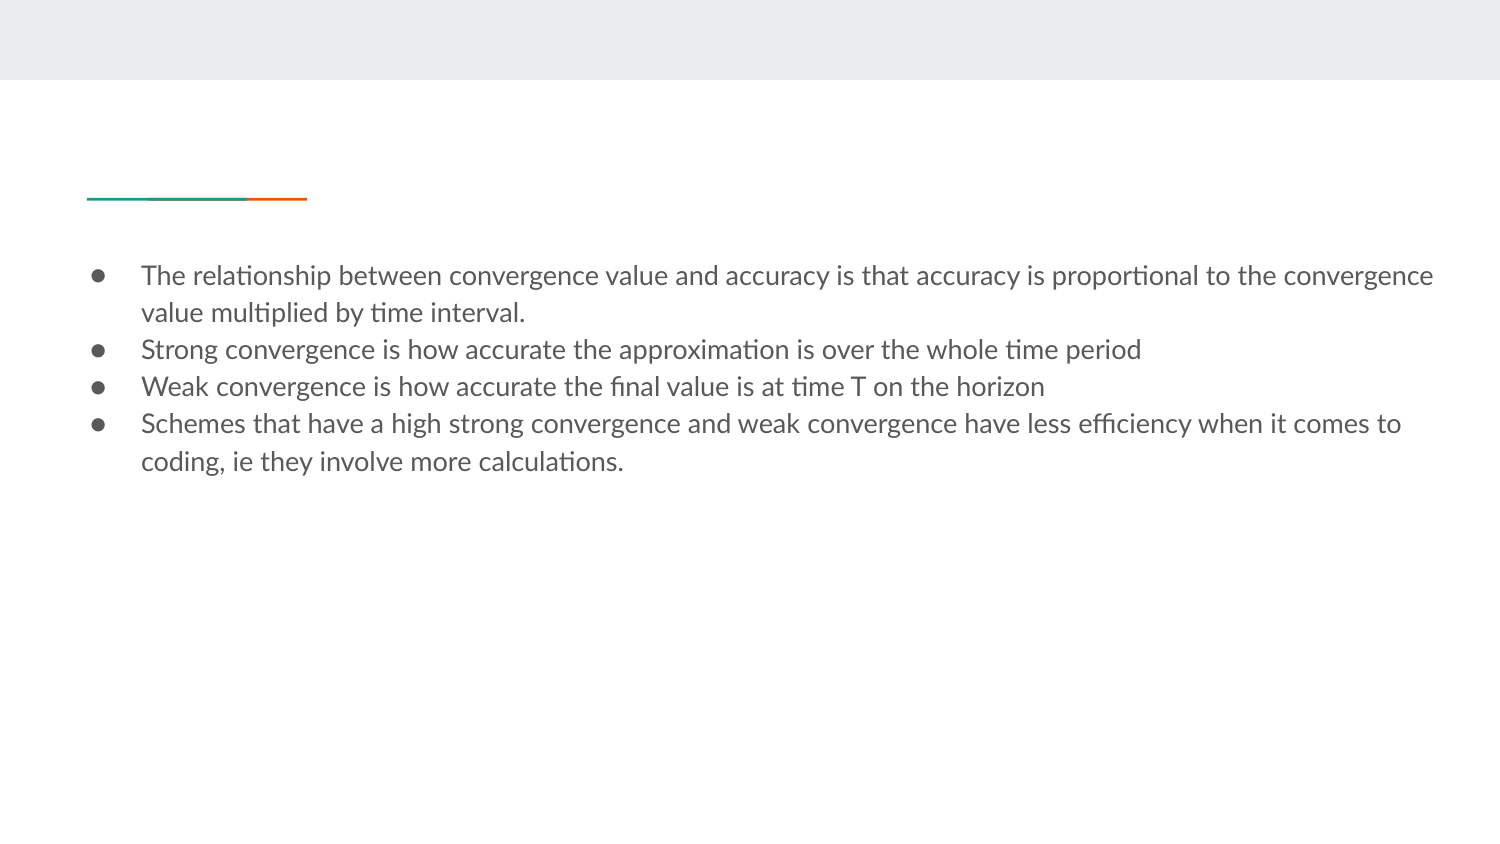

The relationship between convergence value and accuracy is that accuracy is proportional to the convergence value multiplied by time interval.
Strong convergence is how accurate the approximation is over the whole time period
Weak convergence is how accurate the final value is at time T on the horizon
Schemes that have a high strong convergence and weak convergence have less efficiency when it comes to coding, ie they involve more calculations.